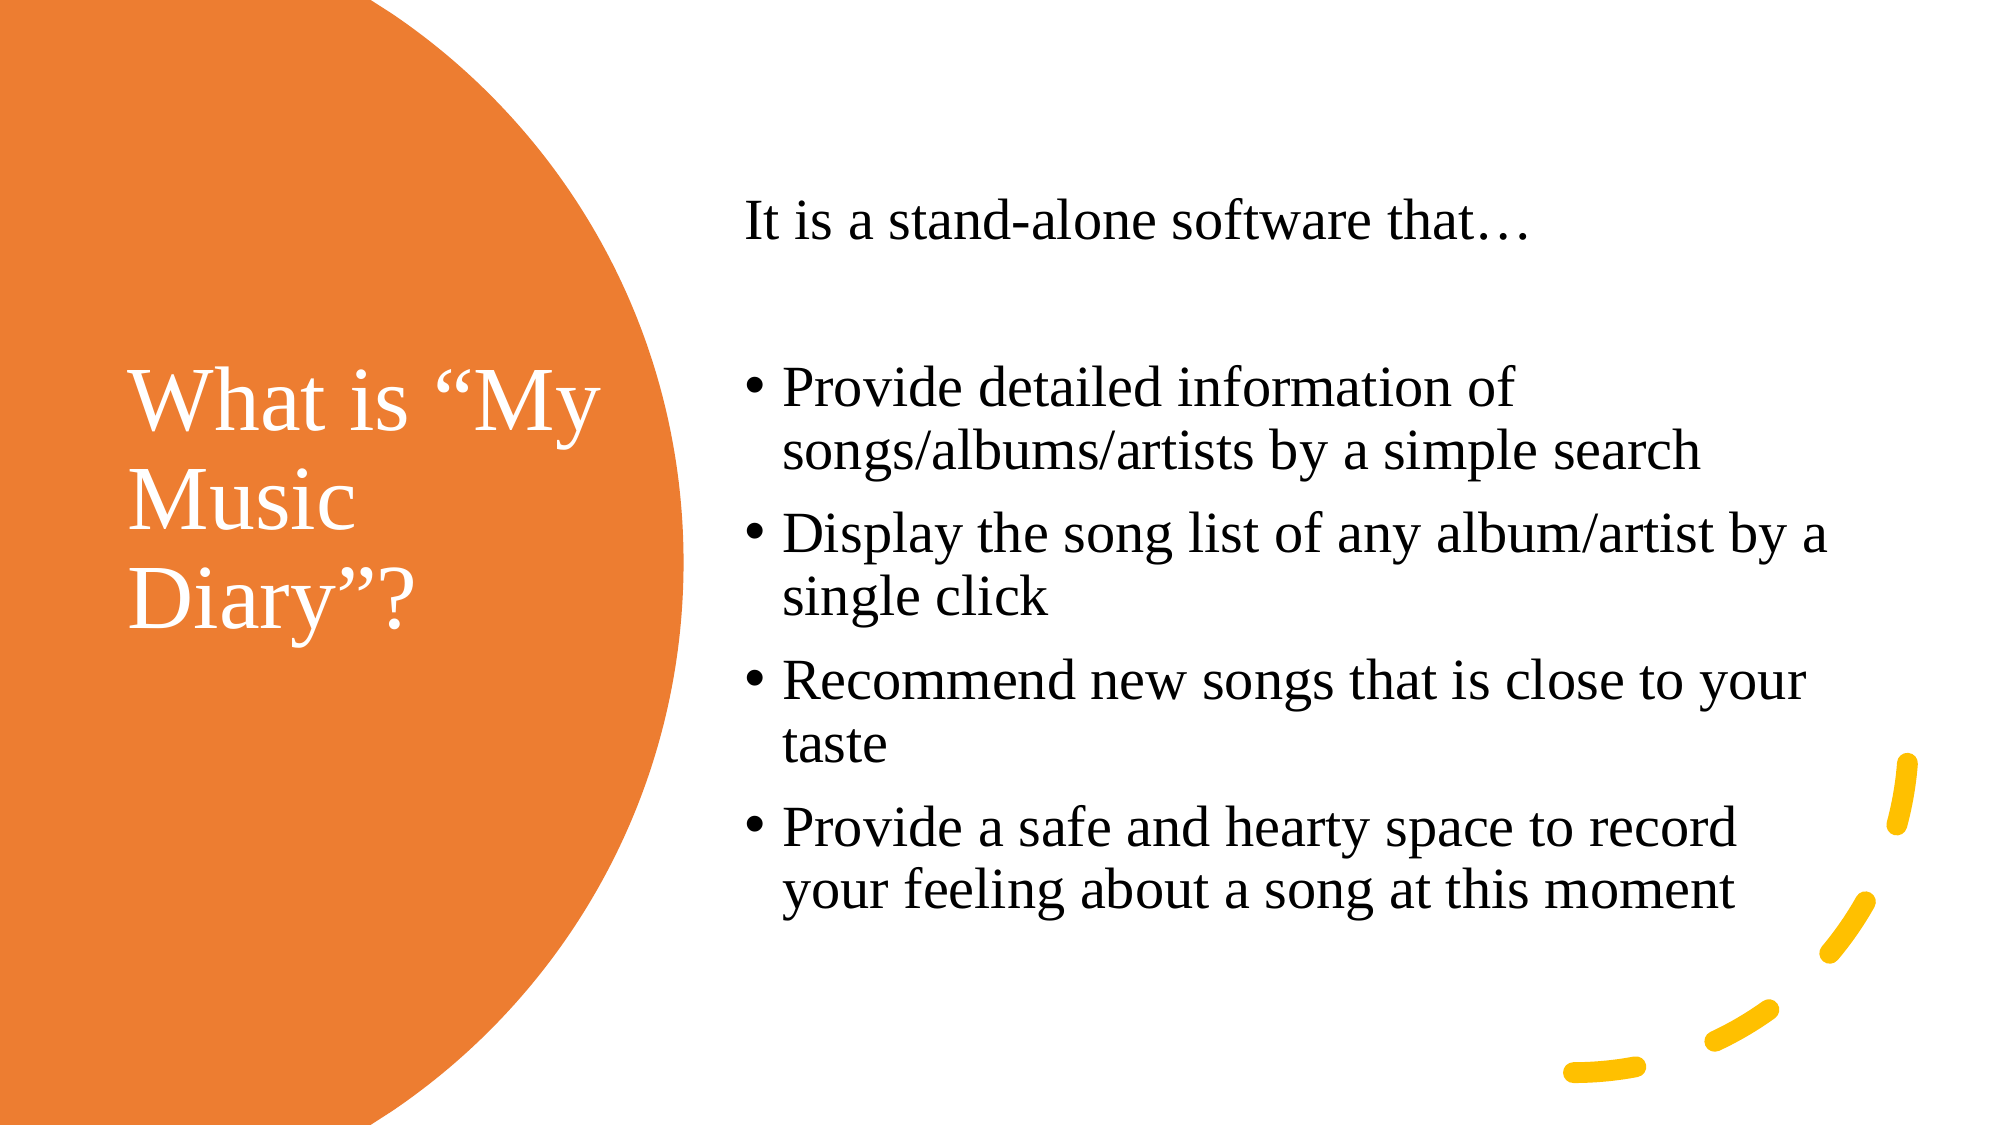

It is a stand-alone software that…

Provide detailed information of songs/albums/artists by a simple search
Display the song list of any album/artist by a single click
Recommend new songs that is close to your taste
Provide a safe and hearty space to record your feeling about a song at this moment
# What is “My Music Diary”?